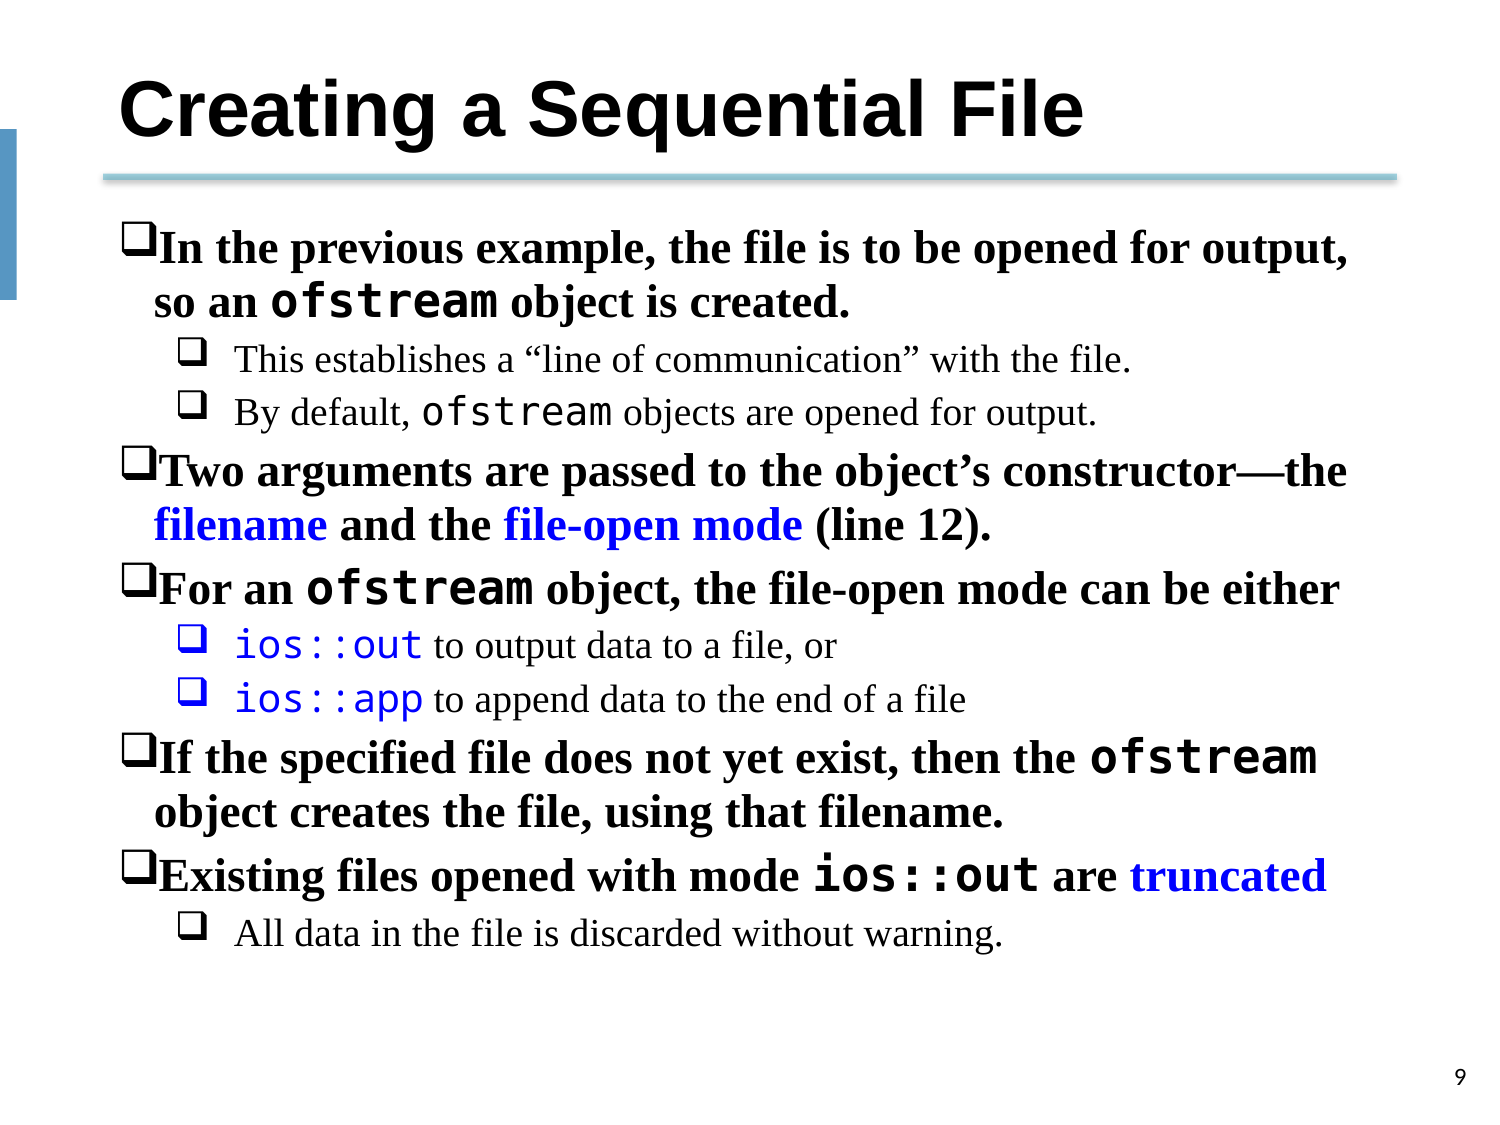

# Creating a Sequential File
In the previous example, the file is to be opened for output, so an ofstream object is created.
This establishes a “line of communication” with the file.
By default, ofstream objects are opened for output.
Two arguments are passed to the object’s constructor—the filename and the file-open mode (line 12).
For an ofstream object, the file-open mode can be either
ios::out to output data to a file, or
ios::app to append data to the end of a file
If the specified file does not yet exist, then the ofstream object creates the file, using that filename.
Existing files opened with mode ios::out are truncated
All data in the file is discarded without warning.

9